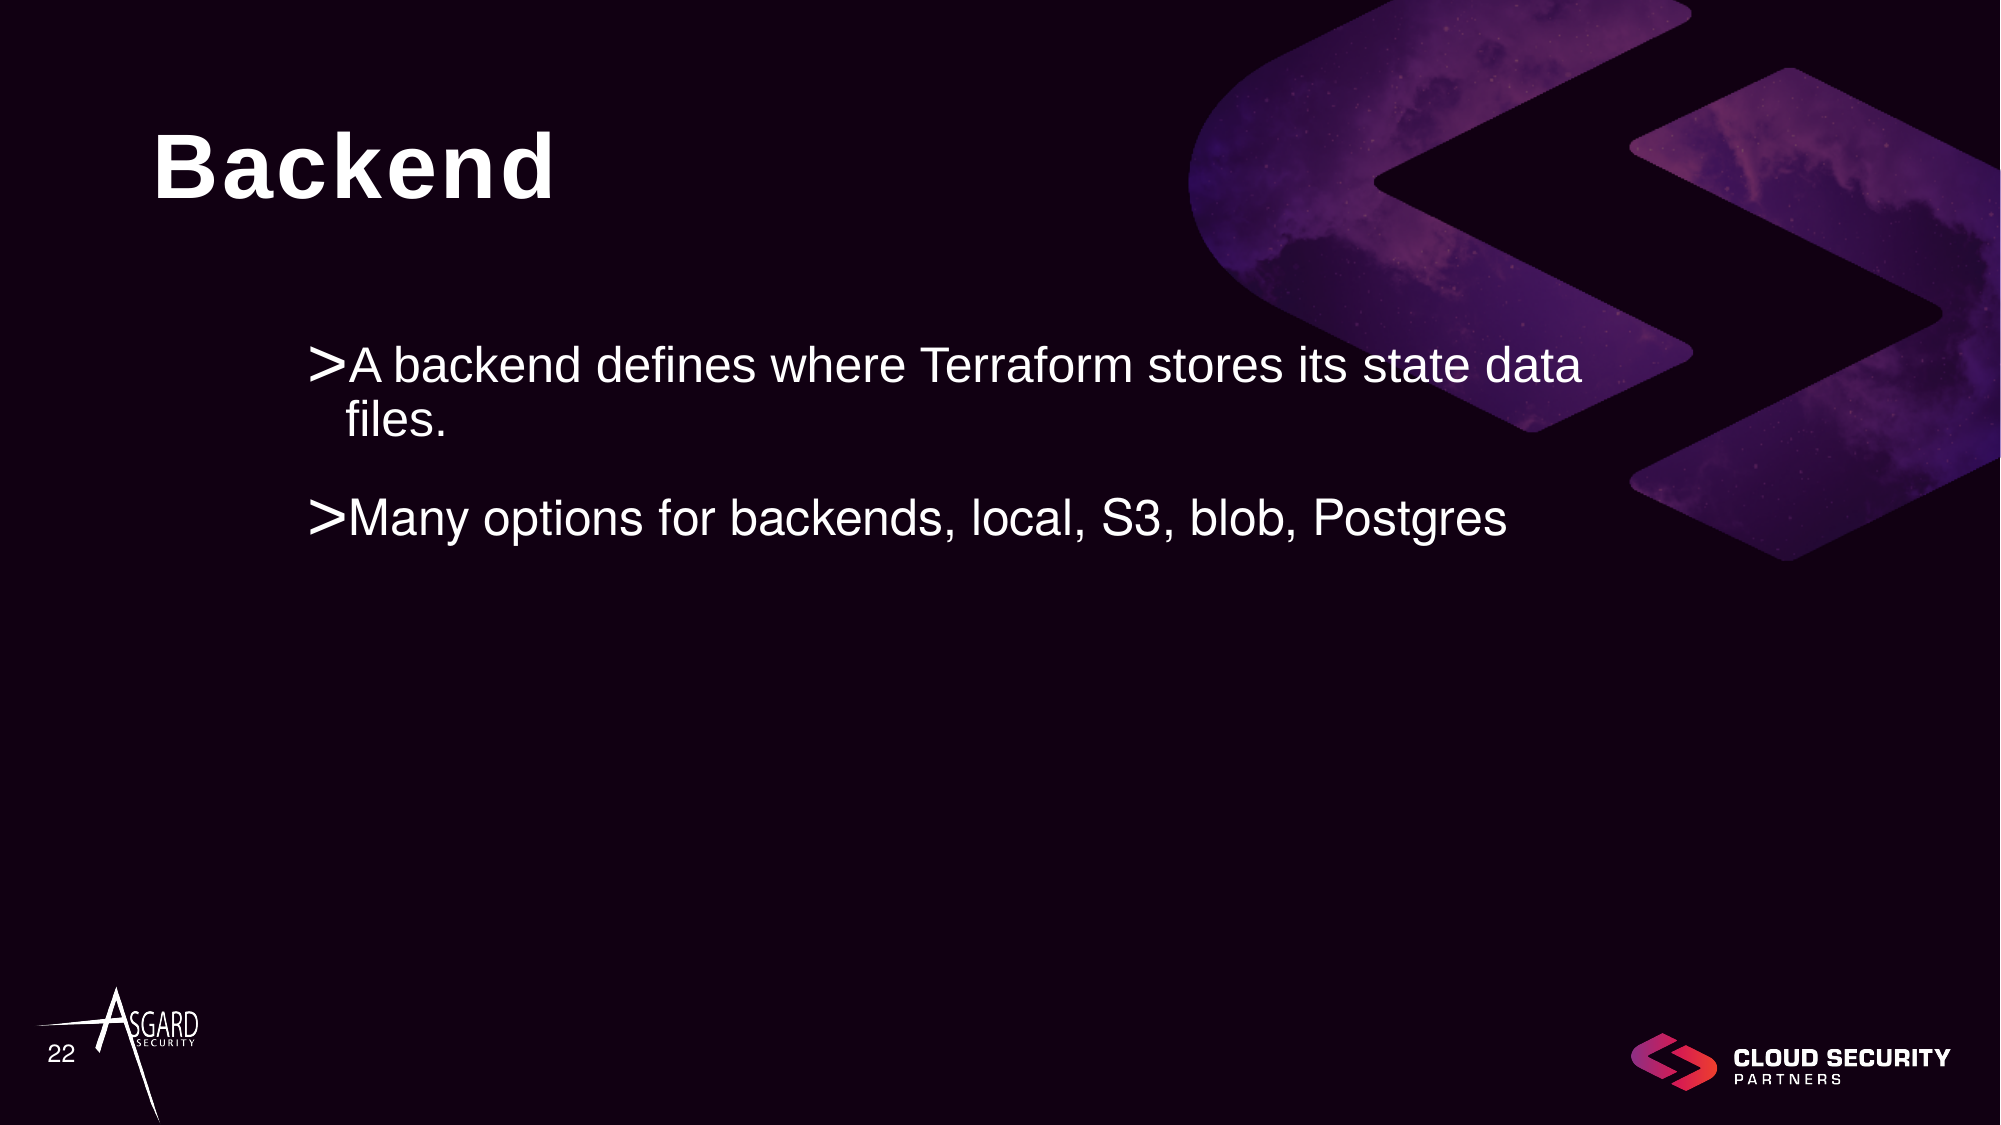

# Backend
A backend defines where Terraform stores its state data files.
Many options for backends, local, S3, blob, Postgres